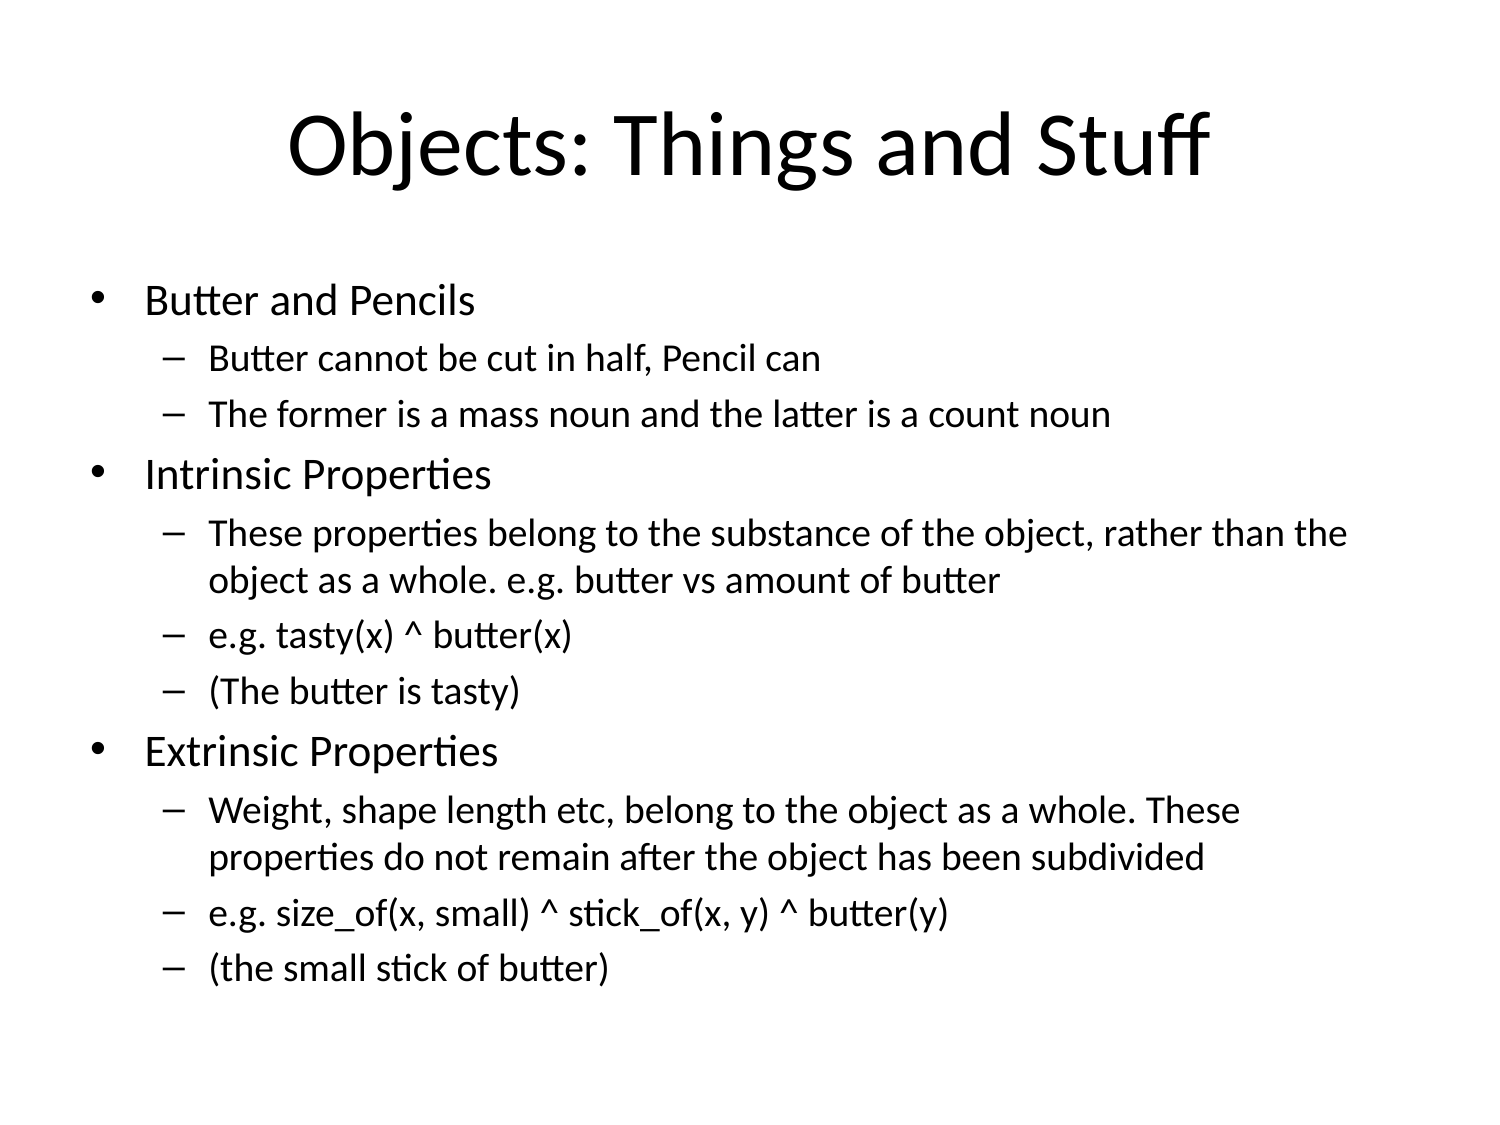

# Objects: Things and Stuff
Butter and Pencils
Butter cannot be cut in half, Pencil can
The former is a mass noun and the latter is a count noun
Intrinsic Properties
These properties belong to the substance of the object, rather than the object as a whole. e.g. butter vs amount of butter
e.g. tasty(x) ^ butter(x)
(The butter is tasty)
Extrinsic Properties
Weight, shape length etc, belong to the object as a whole. These properties do not remain after the object has been subdivided
e.g. size_of(x, small) ^ stick_of(x, y) ^ butter(y)
(the small stick of butter)